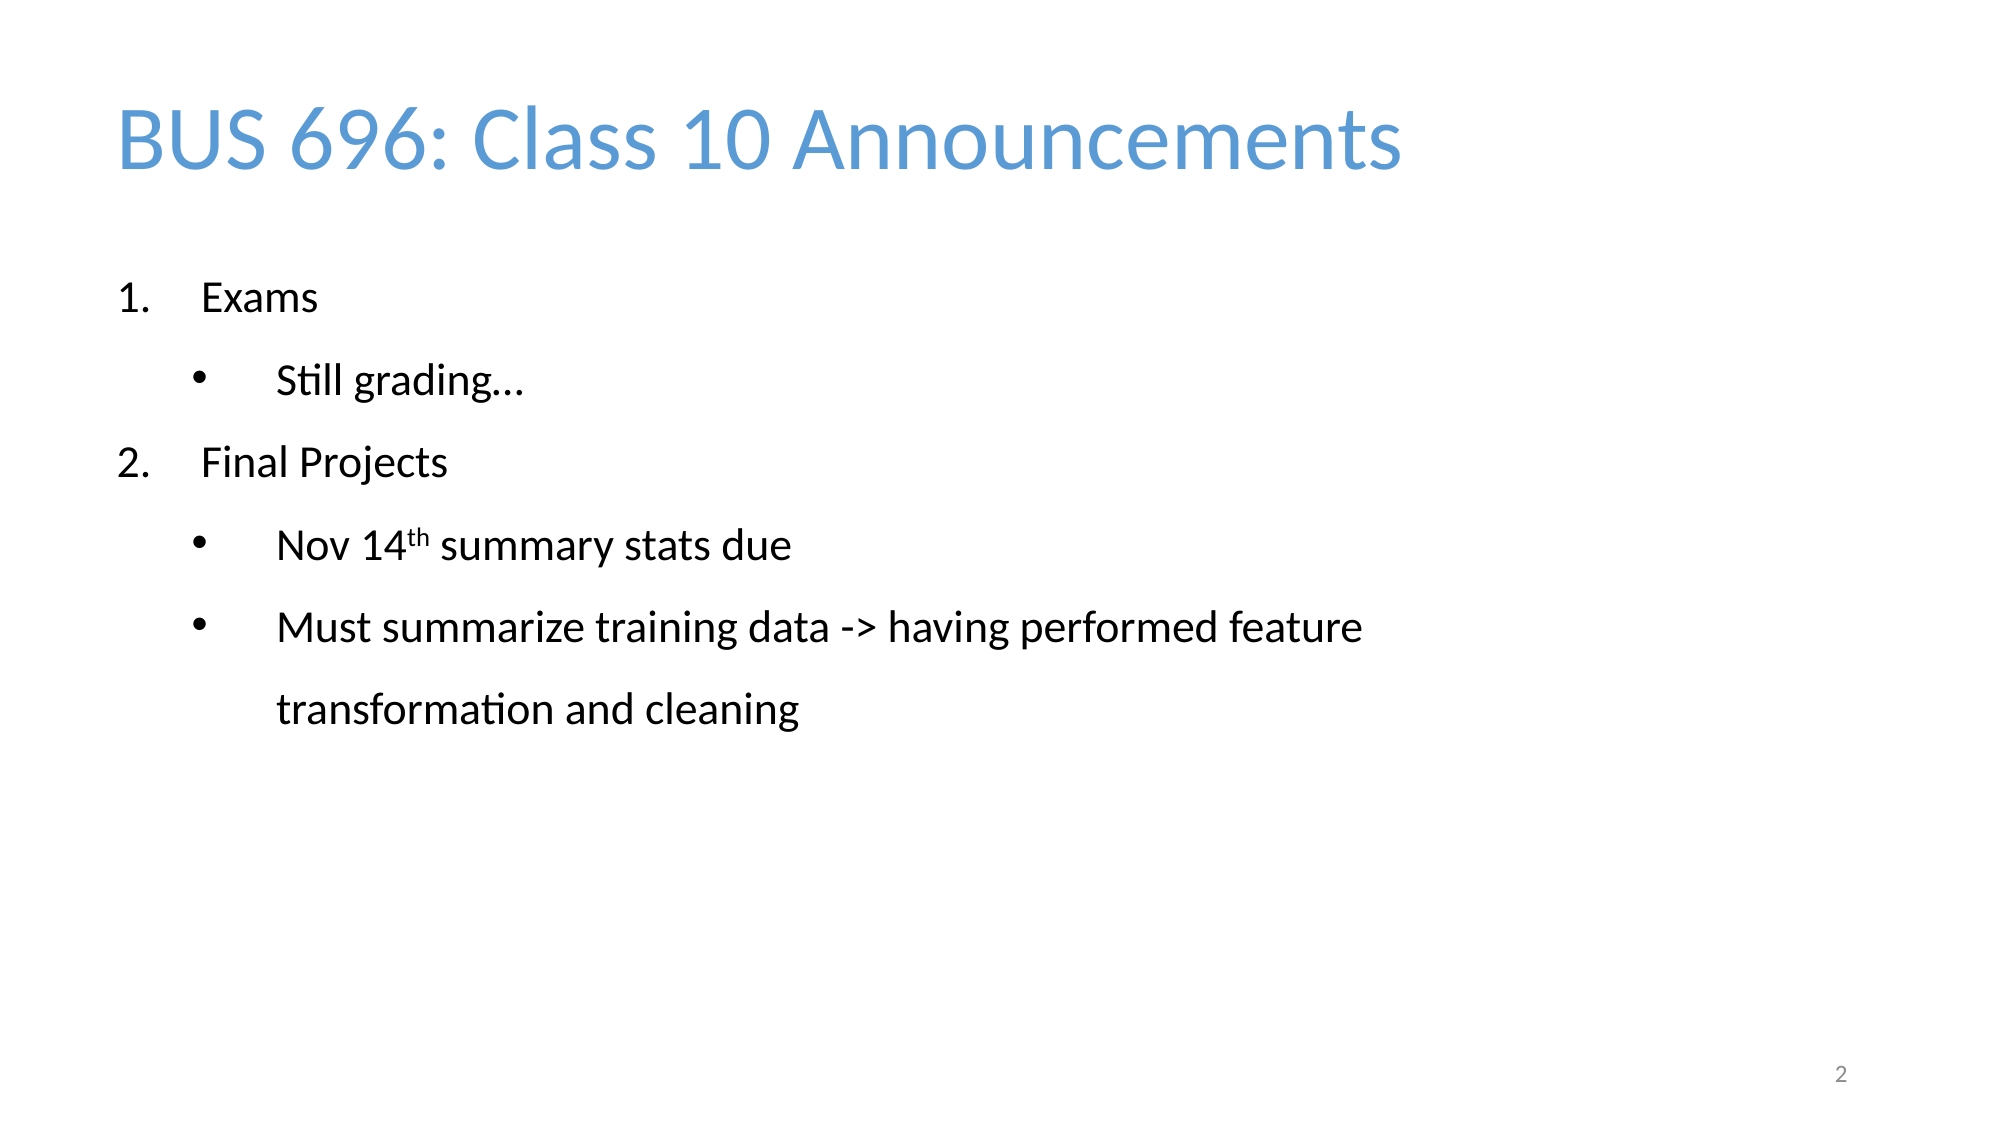

BUS 696: Class 10 Announcements
Exams
Still grading…
Final Projects
Nov 14th summary stats due
Must summarize training data -> having performed feature transformation and cleaning

2